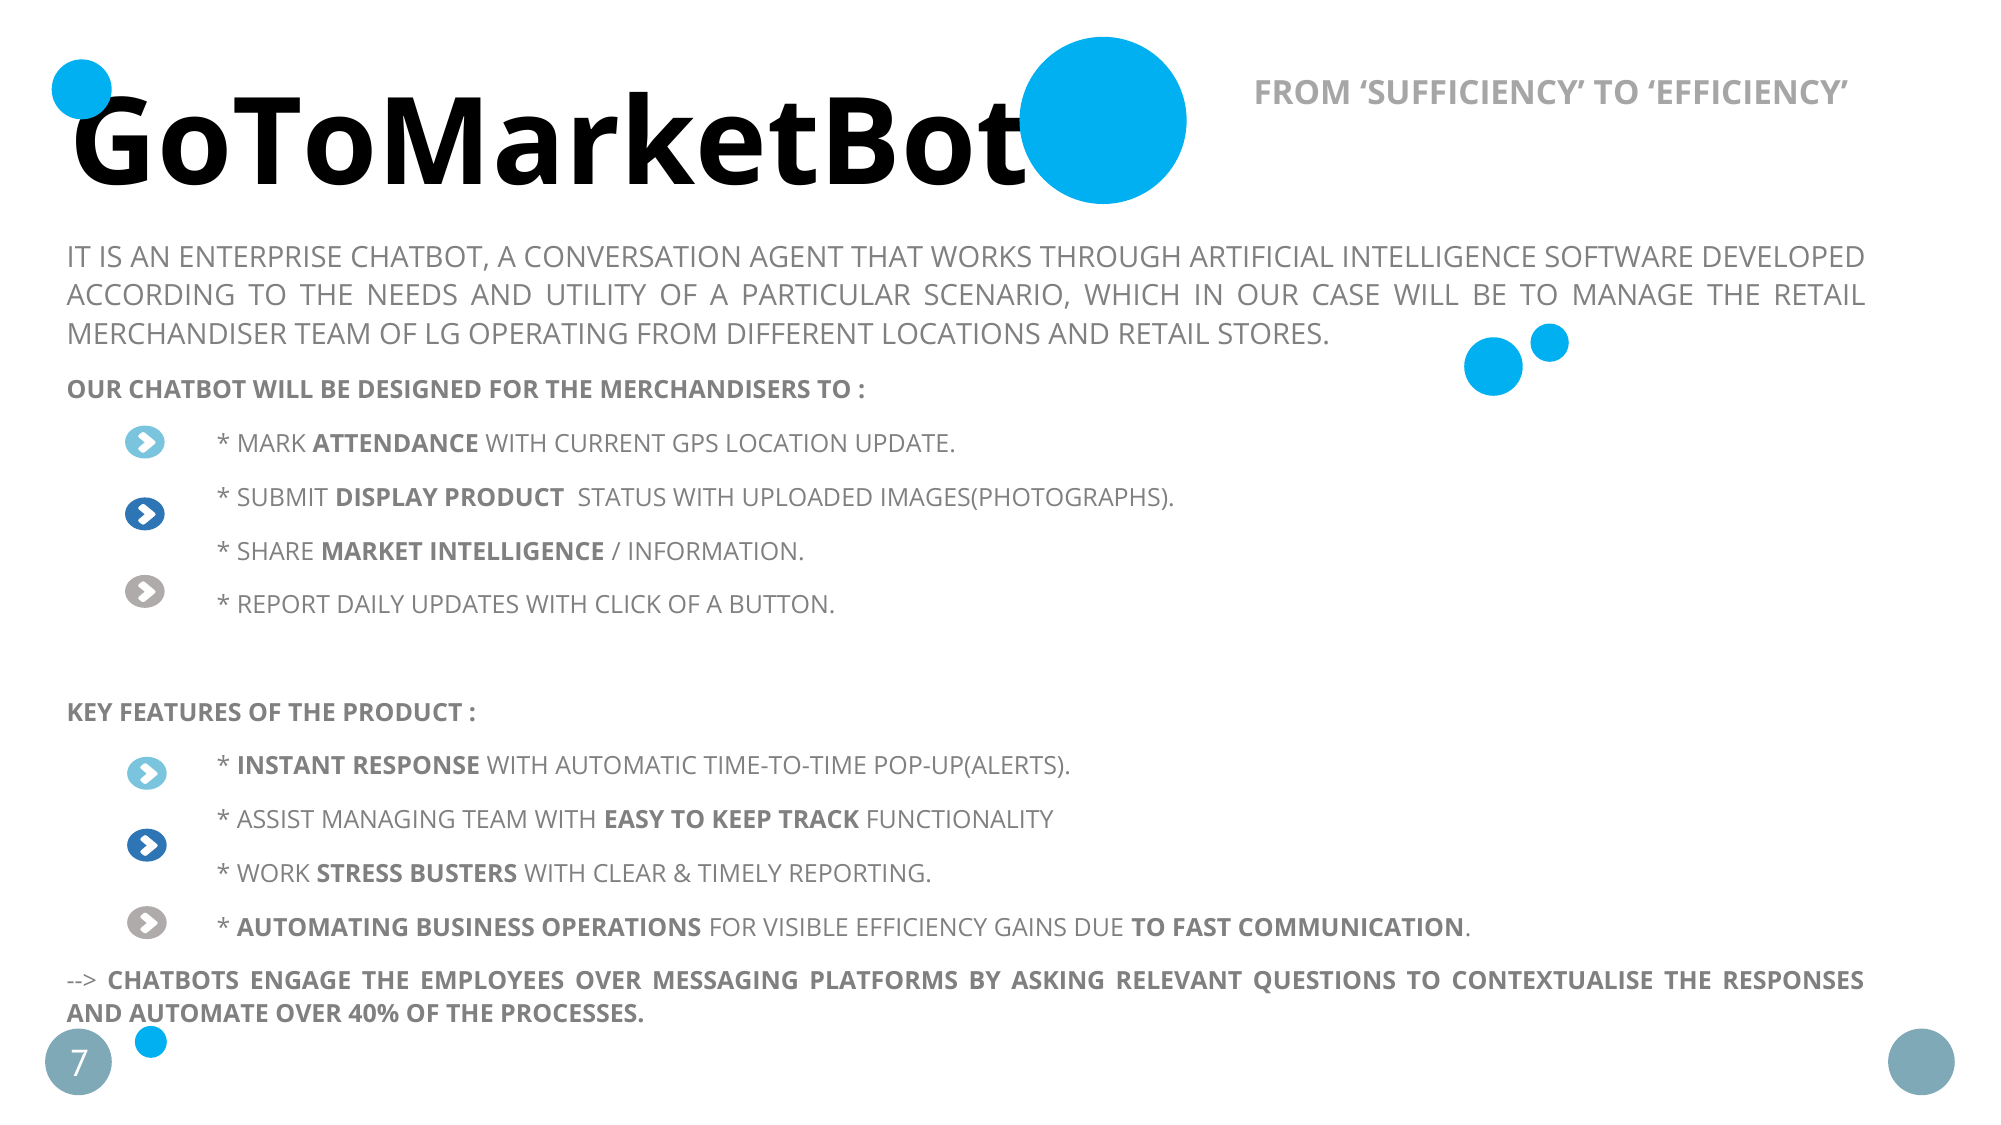

FROM ‘SUFFICIENCY’ TO ‘EFFICIENCY’
# GoToMarketBot

It is an Enterprise Chatbot, a conversation agent that works through artificial intelligence software developed according to the needs and utility of a particular scenario, which in our case will be to manage the retail merchandiser team of LG operating from different locations and retail stores.
Our Chatbot will be designed for the merchandisers to :
	* Mark Attendance with current GPS location update.
	* Submit Display Product  Status with uploaded images(photographs).
	* Share Market Intelligence / Information.
	* Report Daily Updates with click of a button.

Key Features of the Product :
	* Instant Response with automatic time-to-time pop-up(alerts).
	* Assist managing team with easy to keep track functionality
	* Work Stress Busters with clear & timely reporting.
	* Automating Business Operations for Visible Efficiency Gains due to fast communication.
--> Chatbots engage the employees over messaging platforms by asking relevant questions to contextualise the responses and automate over 40% of the processes.

7